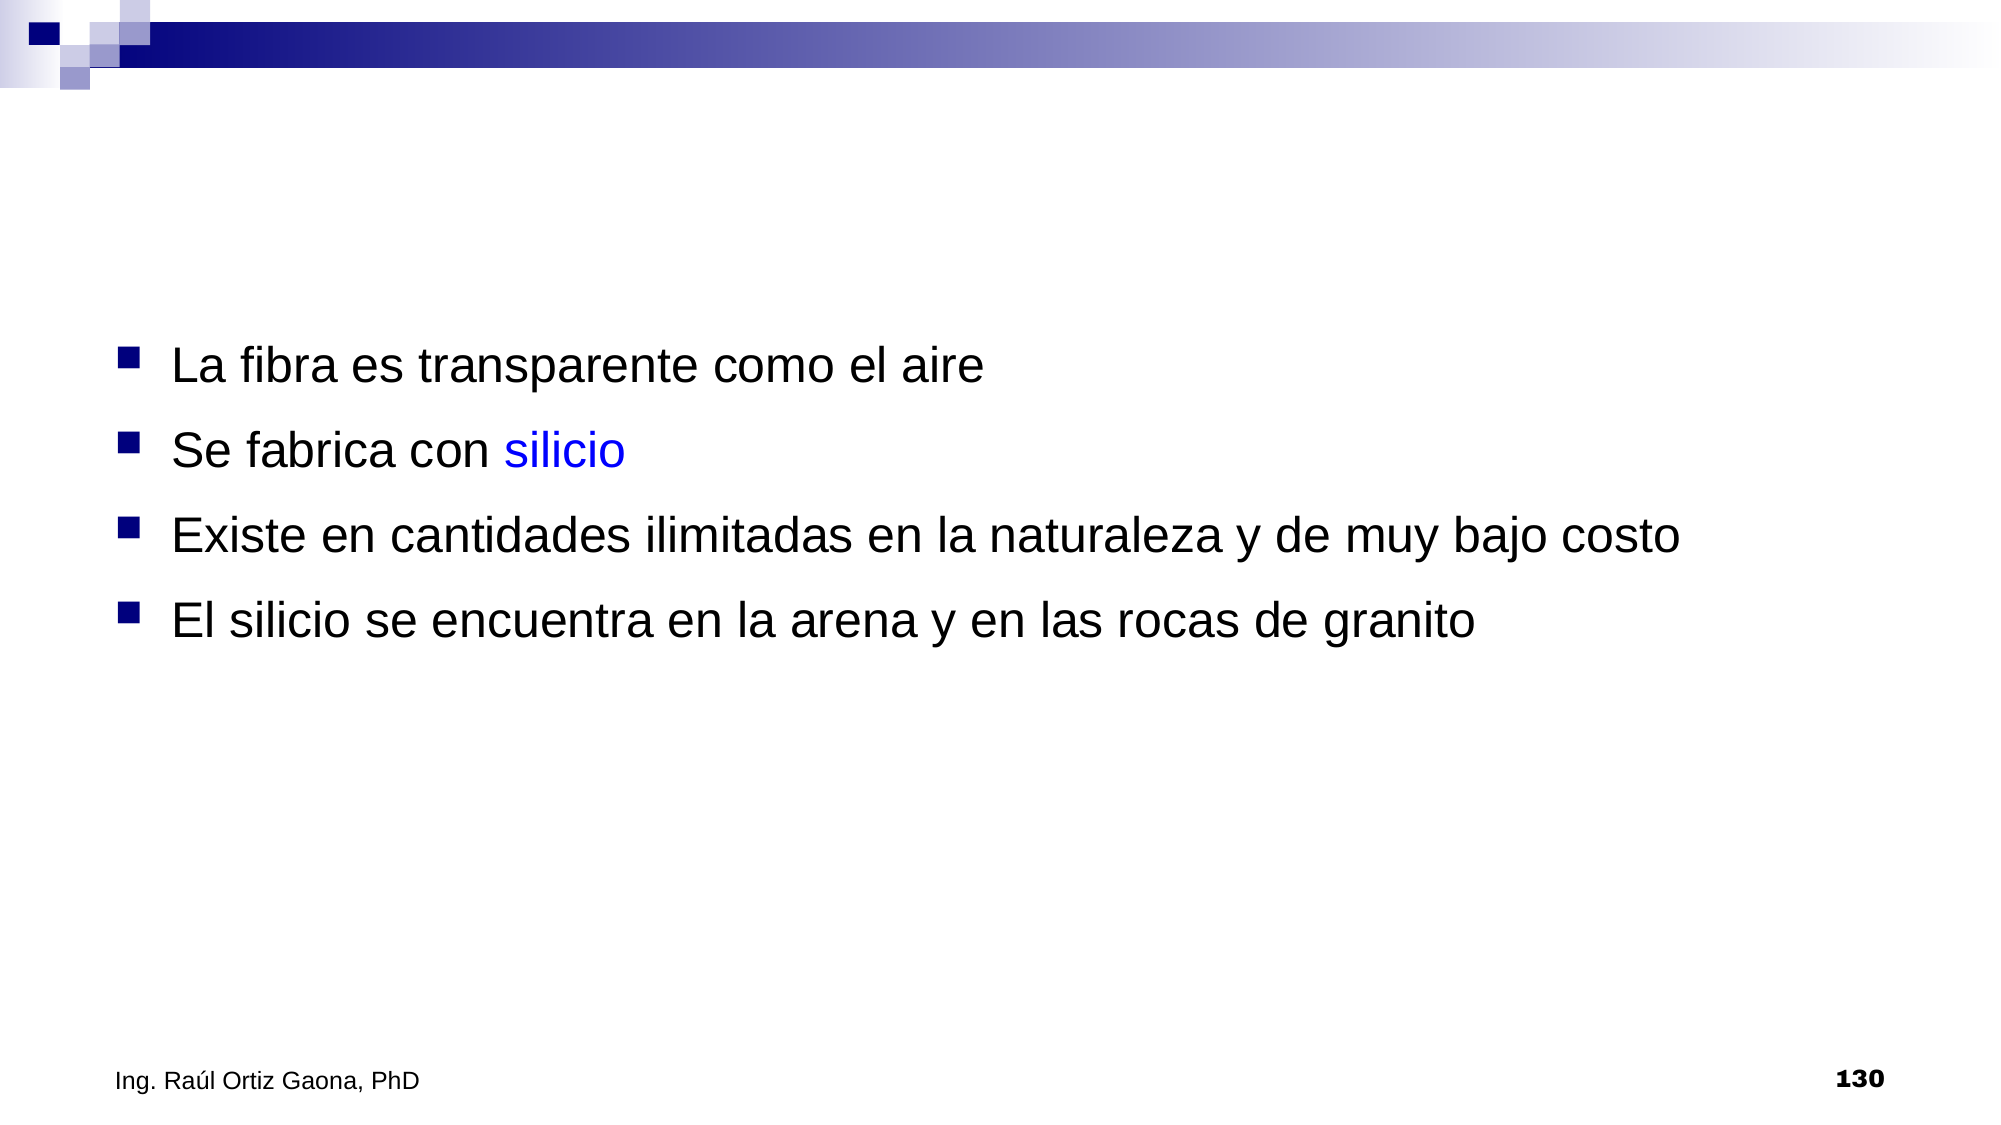

#
La fibra es transparente como el aire
Se fabrica con silicio
Existe en cantidades ilimitadas en la naturaleza y de muy bajo costo
El silicio se encuentra en la arena y en las rocas de granito
Ing. Raúl Ortiz Gaona, PhD
130